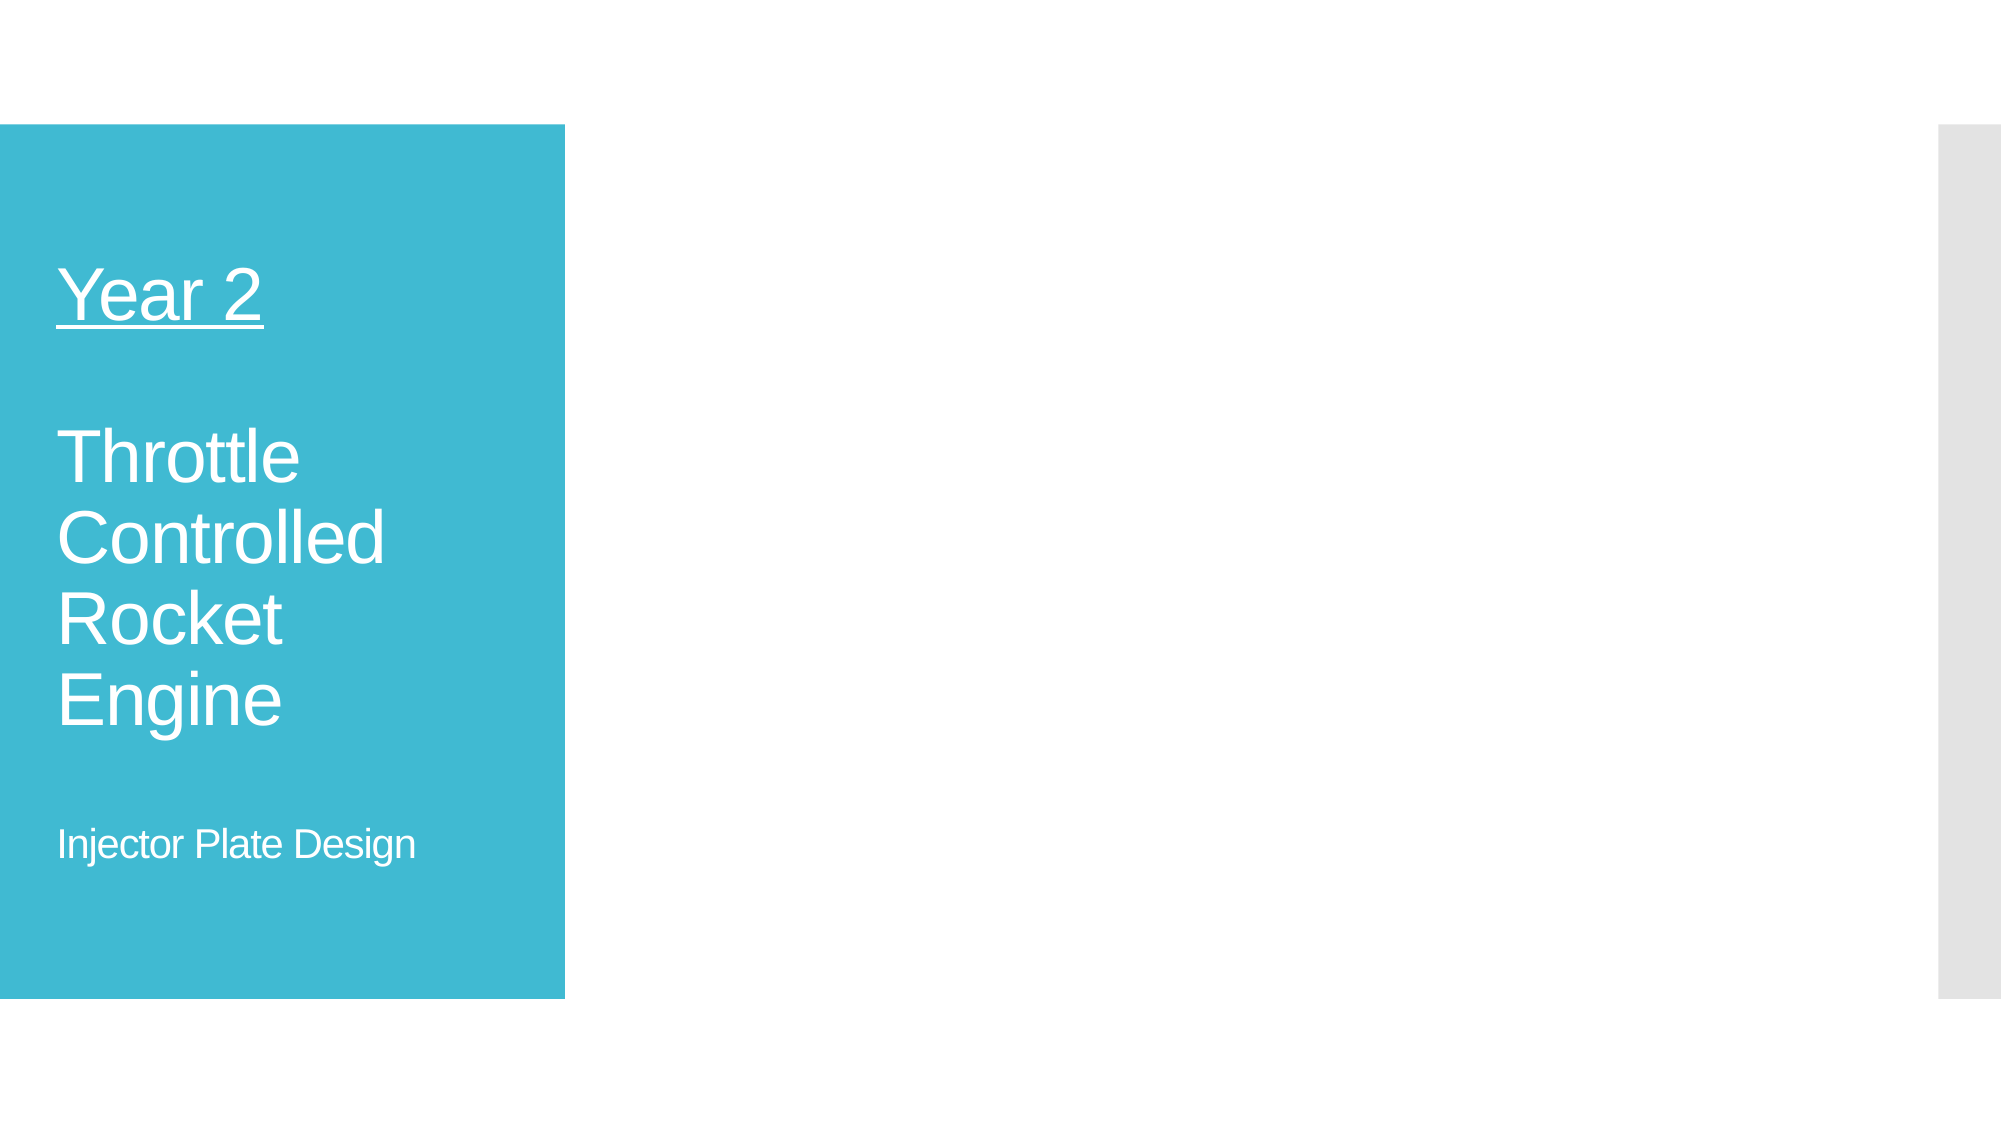

# Year 2 Throttle Controlled Rocket Engine Injector Plate Design